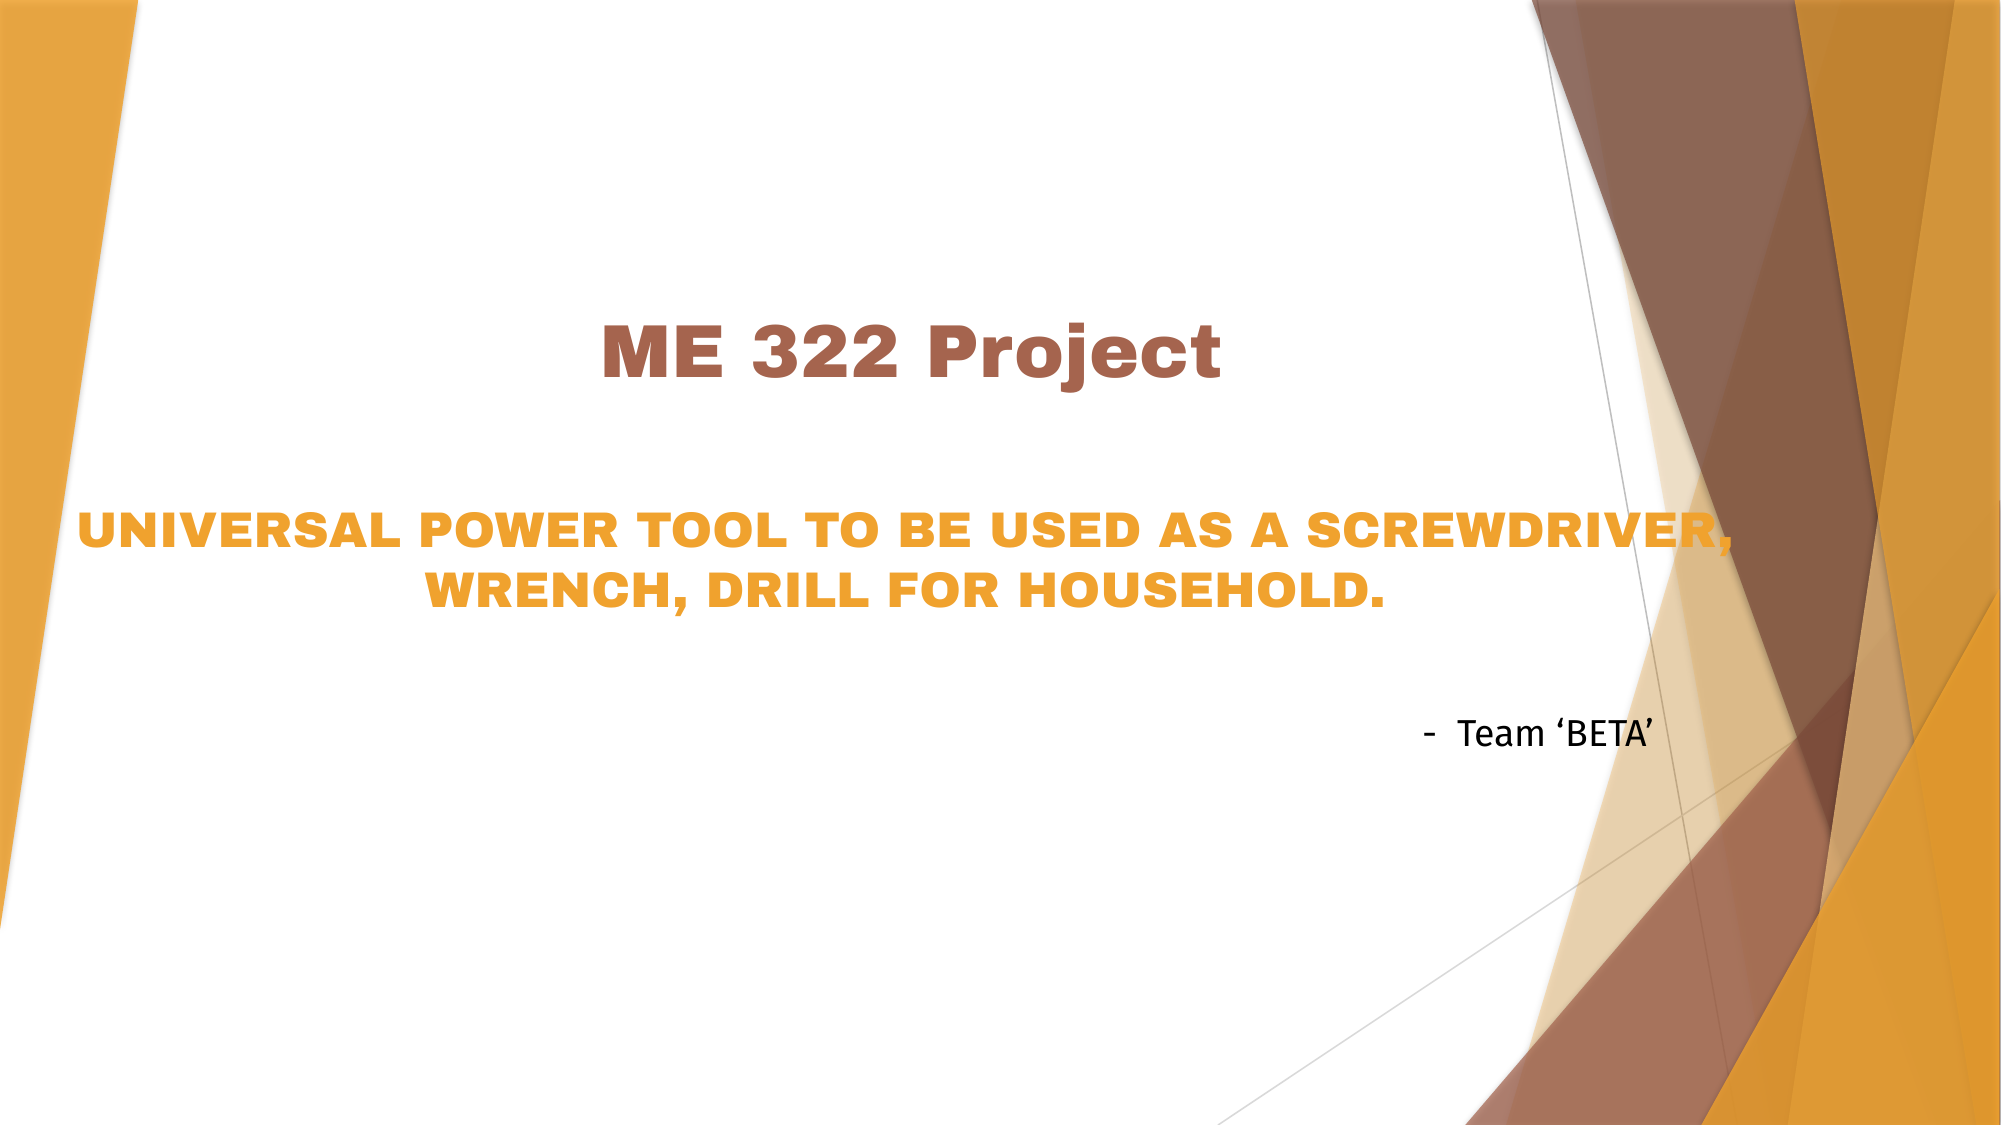

ME 322 Project
# UNIVERSAL POWER TOOL TO BE USED AS A SCREWDRIVER, WRENCH, DRILL FOR HOUSEHOLD.
-  Team ‘BETA’